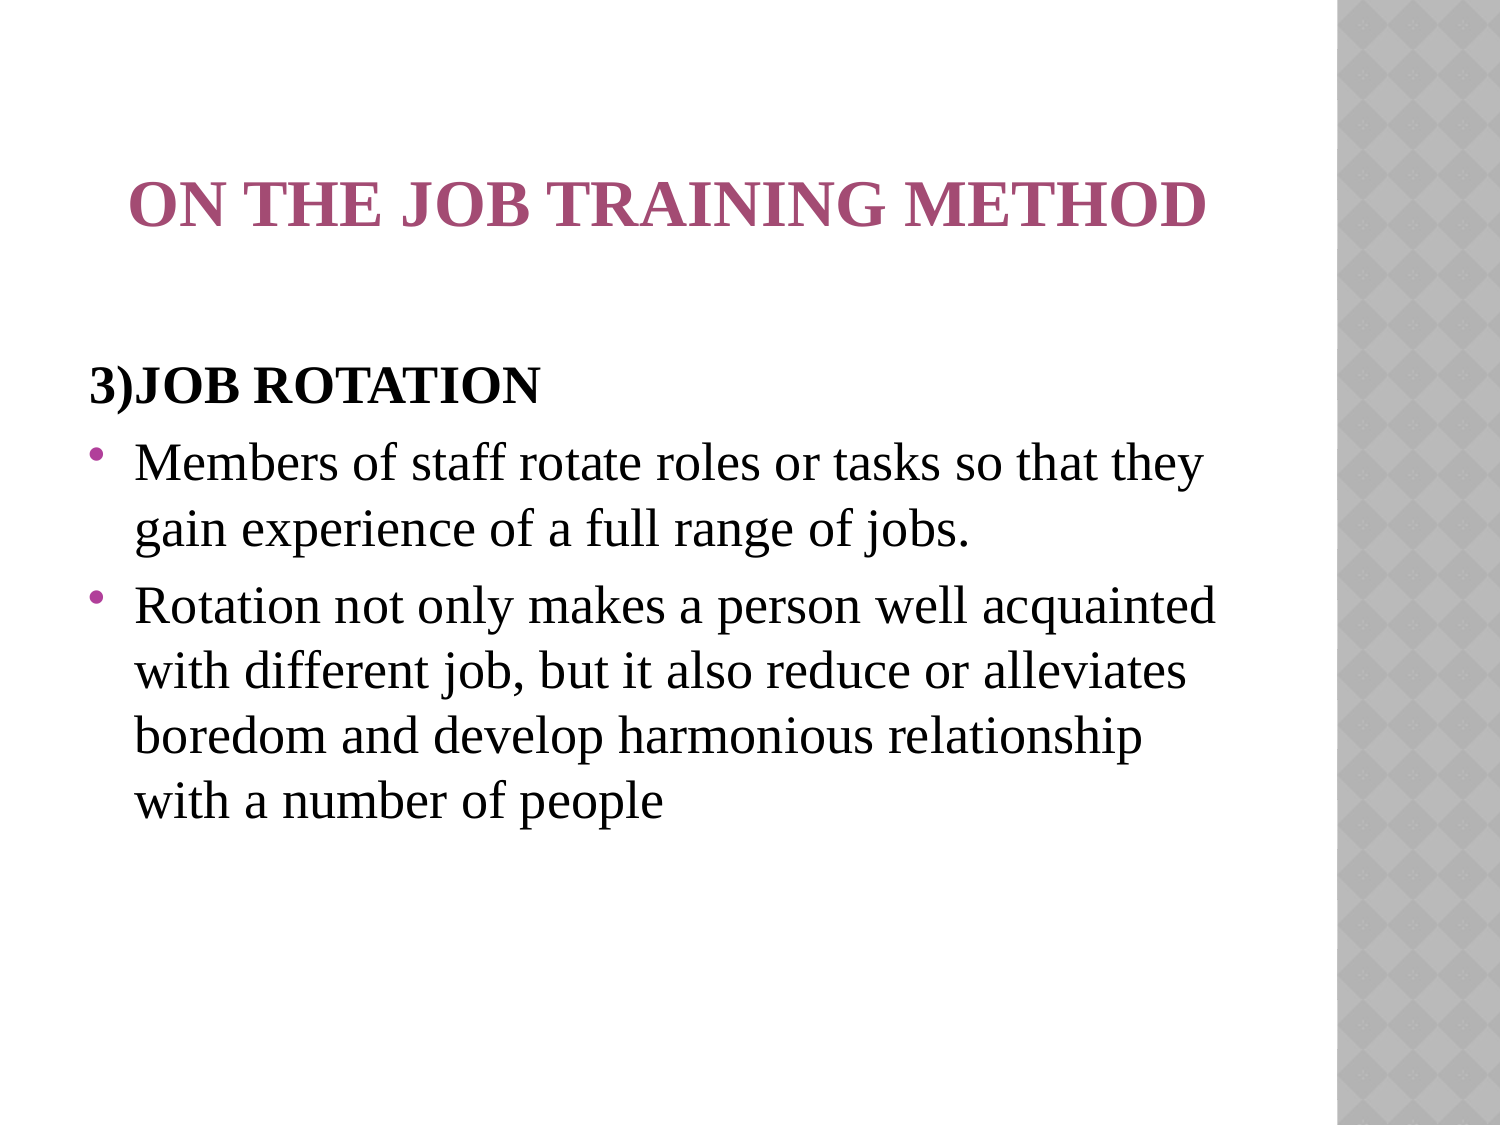

# ON THE JOB TRAINING METHOD

3)JOB ROTATION
Members of staff rotate roles or tasks so that they gain experience of a full range of jobs.
Rotation not only makes a person well acquainted with different job, but it also reduce or alleviates boredom and develop harmonious relationship with a number of people